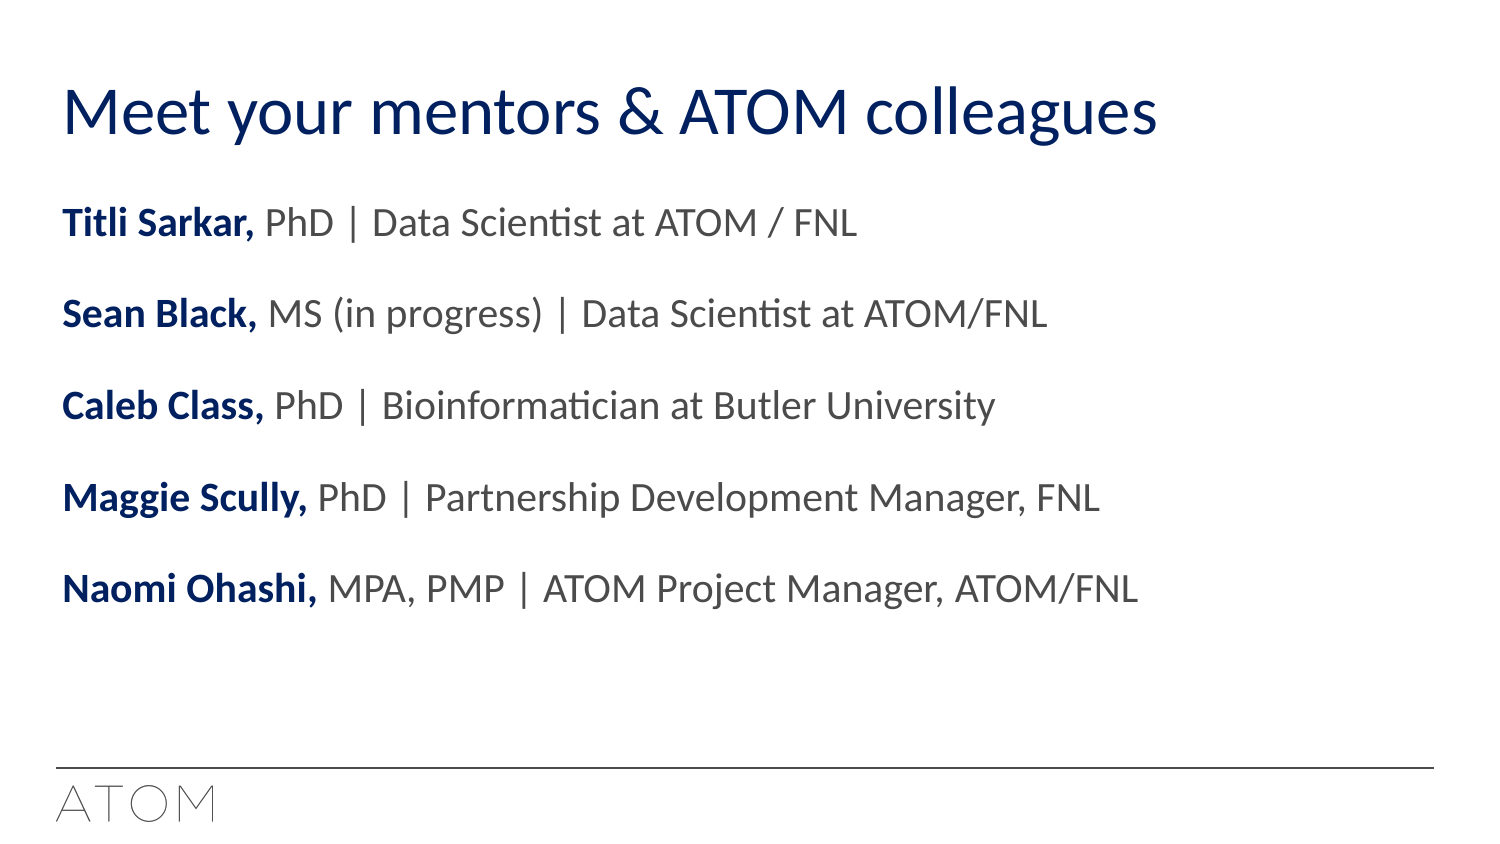

# Meet your mentors & ATOM colleagues
Titli Sarkar, PhD | Data Scientist at ATOM / FNL
Sean Black, MS (in progress) | Data Scientist at ATOM/FNL
Caleb Class, PhD | Bioinformatician at Butler University
Maggie Scully, PhD | Partnership Development Manager, FNL
Naomi Ohashi, MPA, PMP | ATOM Project Manager, ATOM/FNL